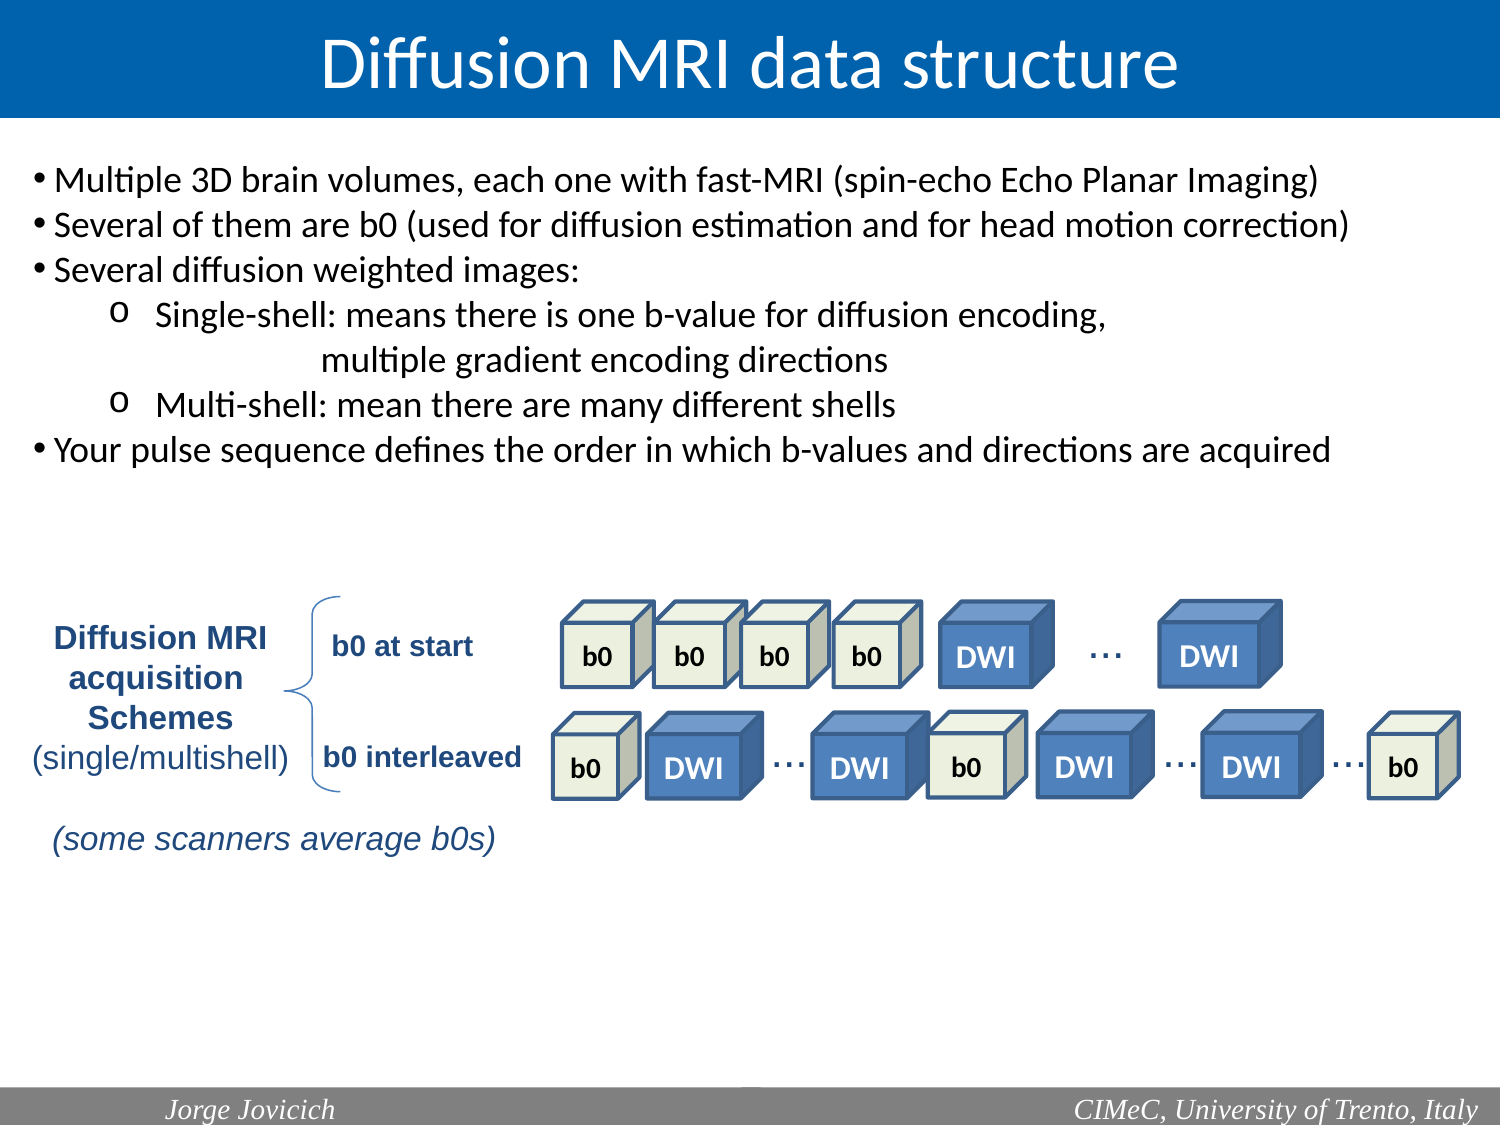

Diffusion MRI data structure
Multiple 3D brain volumes, each one with fast-MRI (spin-echo Echo Planar Imaging)
Several of them are b0 (used for diffusion estimation and for head motion correction)
Several diffusion weighted images:
Single-shell: means there is one b-value for diffusion encoding,
                         multiple gradient encoding directions
Multi-shell: mean there are many different shells
Your pulse sequence defines the order in which b-values and directions are acquired

DWI
b0
b0
b0
b0
DWI
...
Diffusion MRI
acquisition
Schemes
(single/multishell)
b0 at start
DWI
DWI
b0
DWI
b0
DWI
b0
...
...
...
b0 interleaved
(some scanners average b0s)
	Jorge Jovicich
     CIMeC, University of Trento, Italy